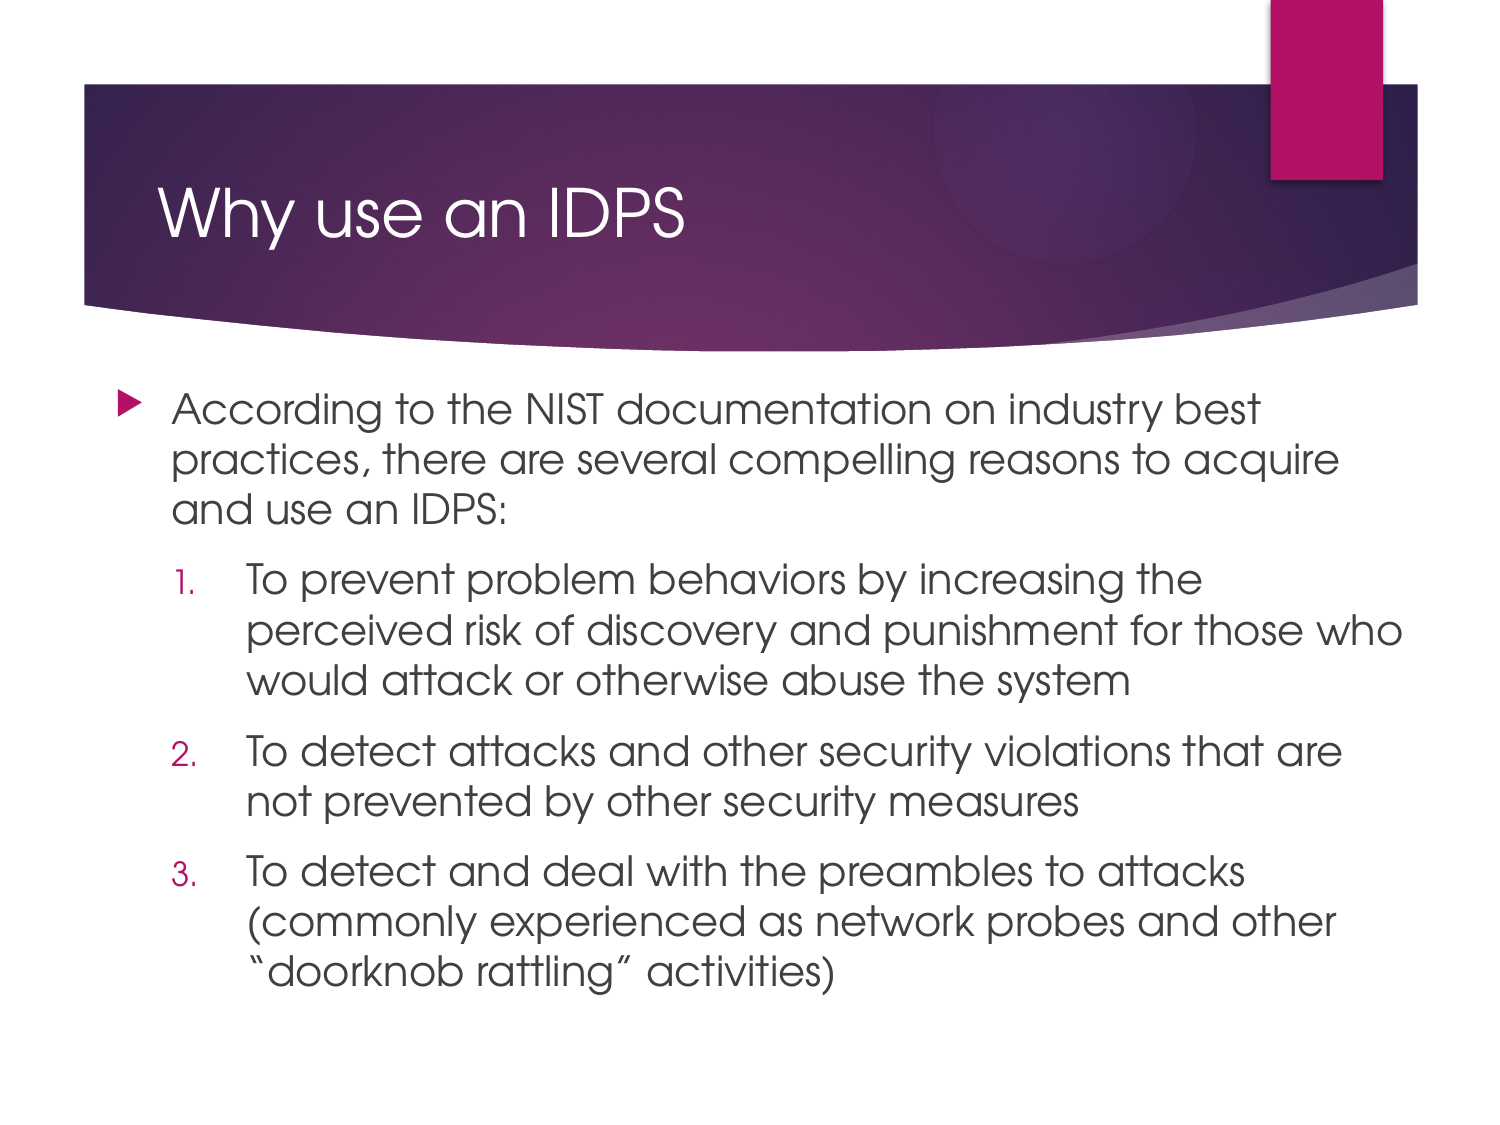

# Why use an IDPS
According to the NIST documentation on industry best practices, there are several compelling reasons to acquire and use an IDPS:
To prevent problem behaviors by increasing the perceived risk of discovery and punishment for those who would attack or otherwise abuse the system
To detect attacks and other security violations that are not prevented by other security measures
To detect and deal with the preambles to attacks (commonly experienced as network probes and other “doorknob rattling” activities)